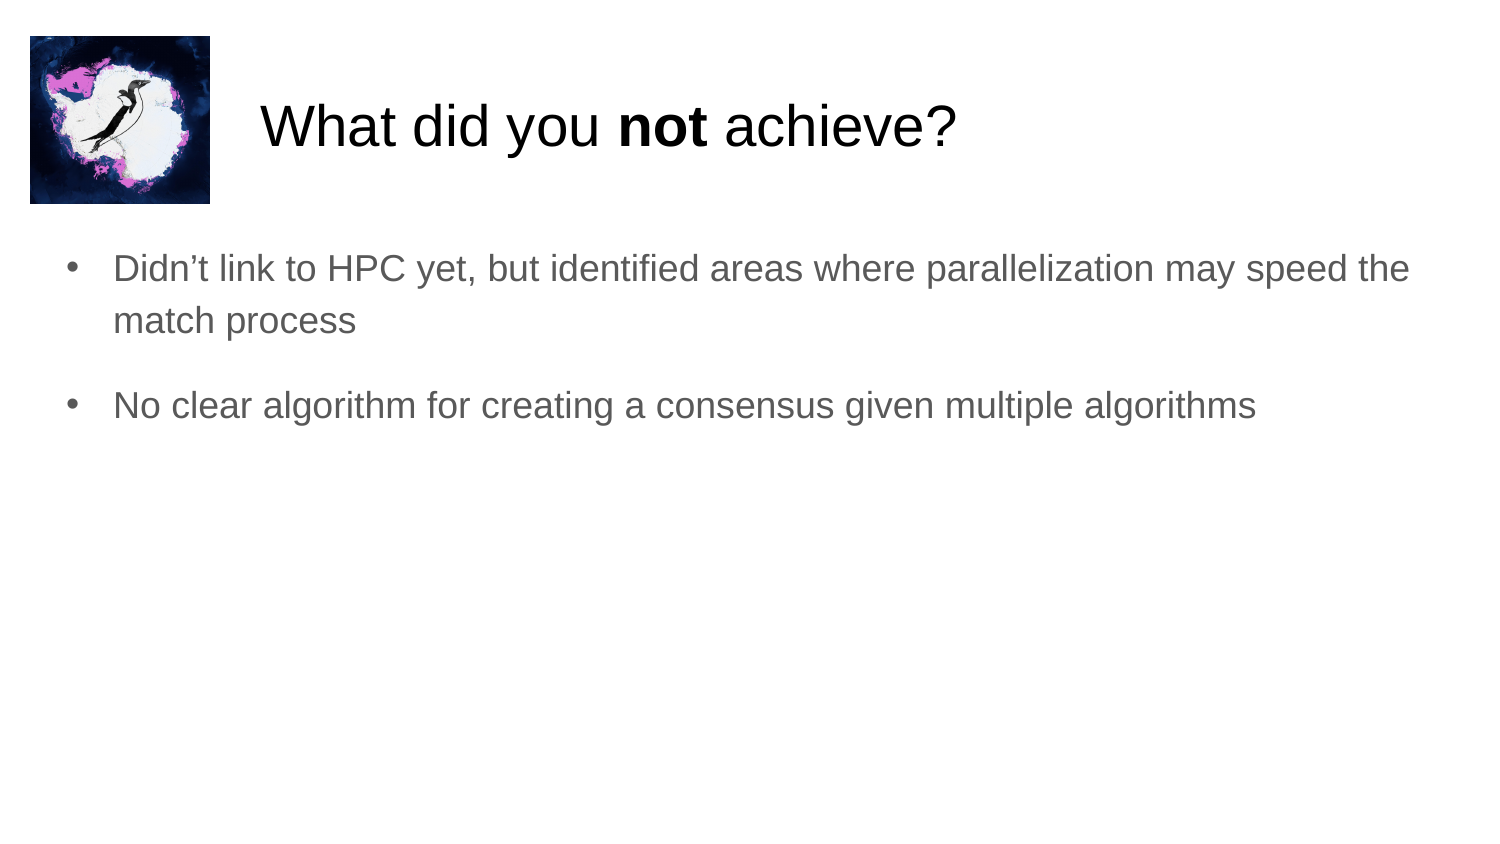

# What did you not achieve?
Didn’t link to HPC yet, but identified areas where parallelization may speed the match process
No clear algorithm for creating a consensus given multiple algorithms